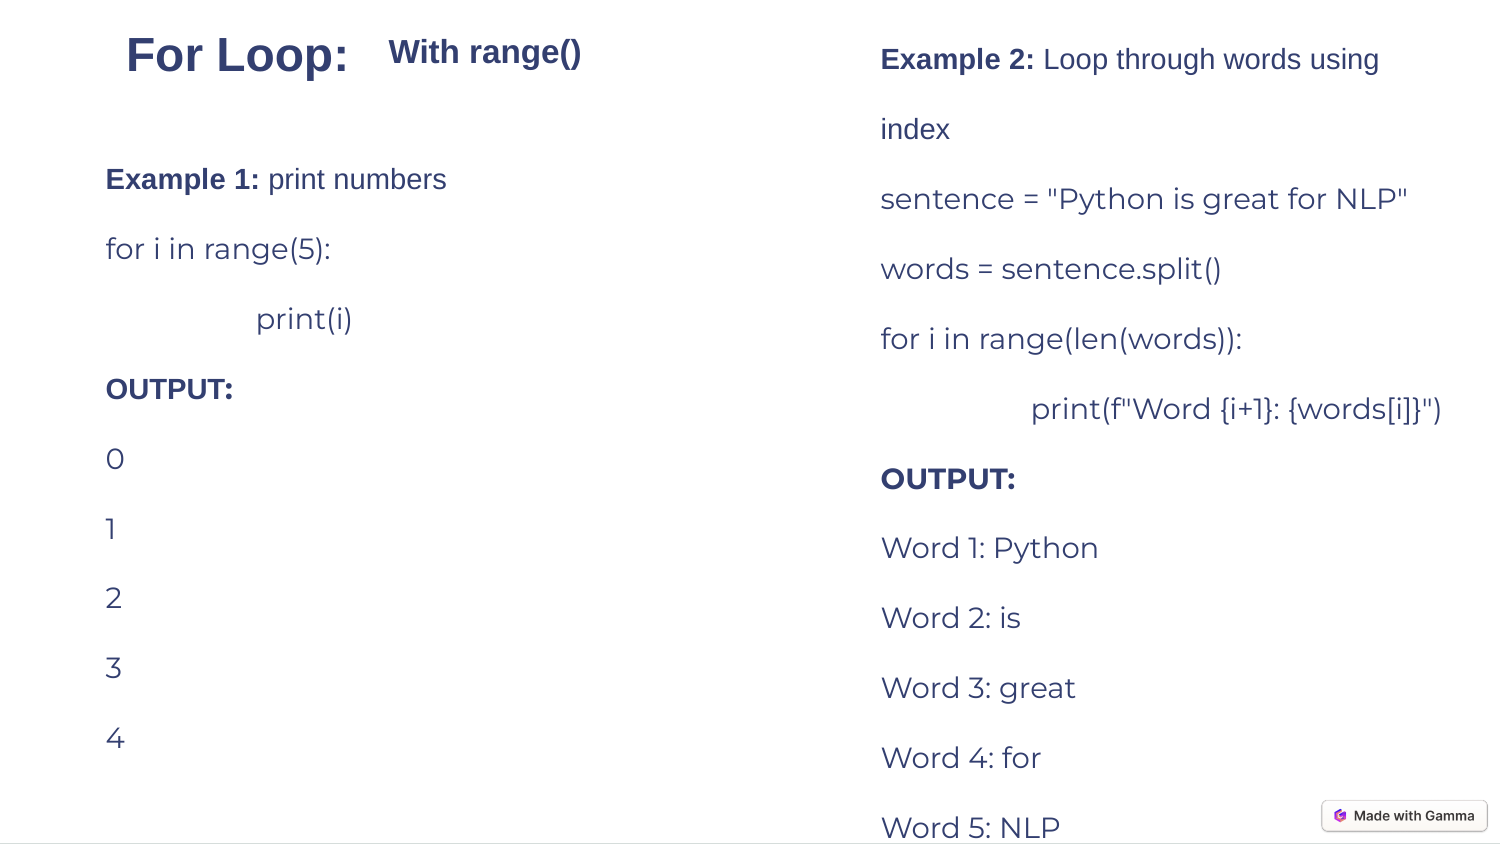

For Loop:
With range()
Example 2: Loop through words using index
sentence = "Python is great for NLP"
words = sentence.split()
for i in range(len(words)):
	print(f"Word {i+1}: {words[i]}")
OUTPUT:
Word 1: Python
Word 2: is
Word 3: great
Word 4: for
Word 5: NLP
Example 1: print numbers
for i in range(5):
	print(i)
OUTPUT:
0
1
2
3
4